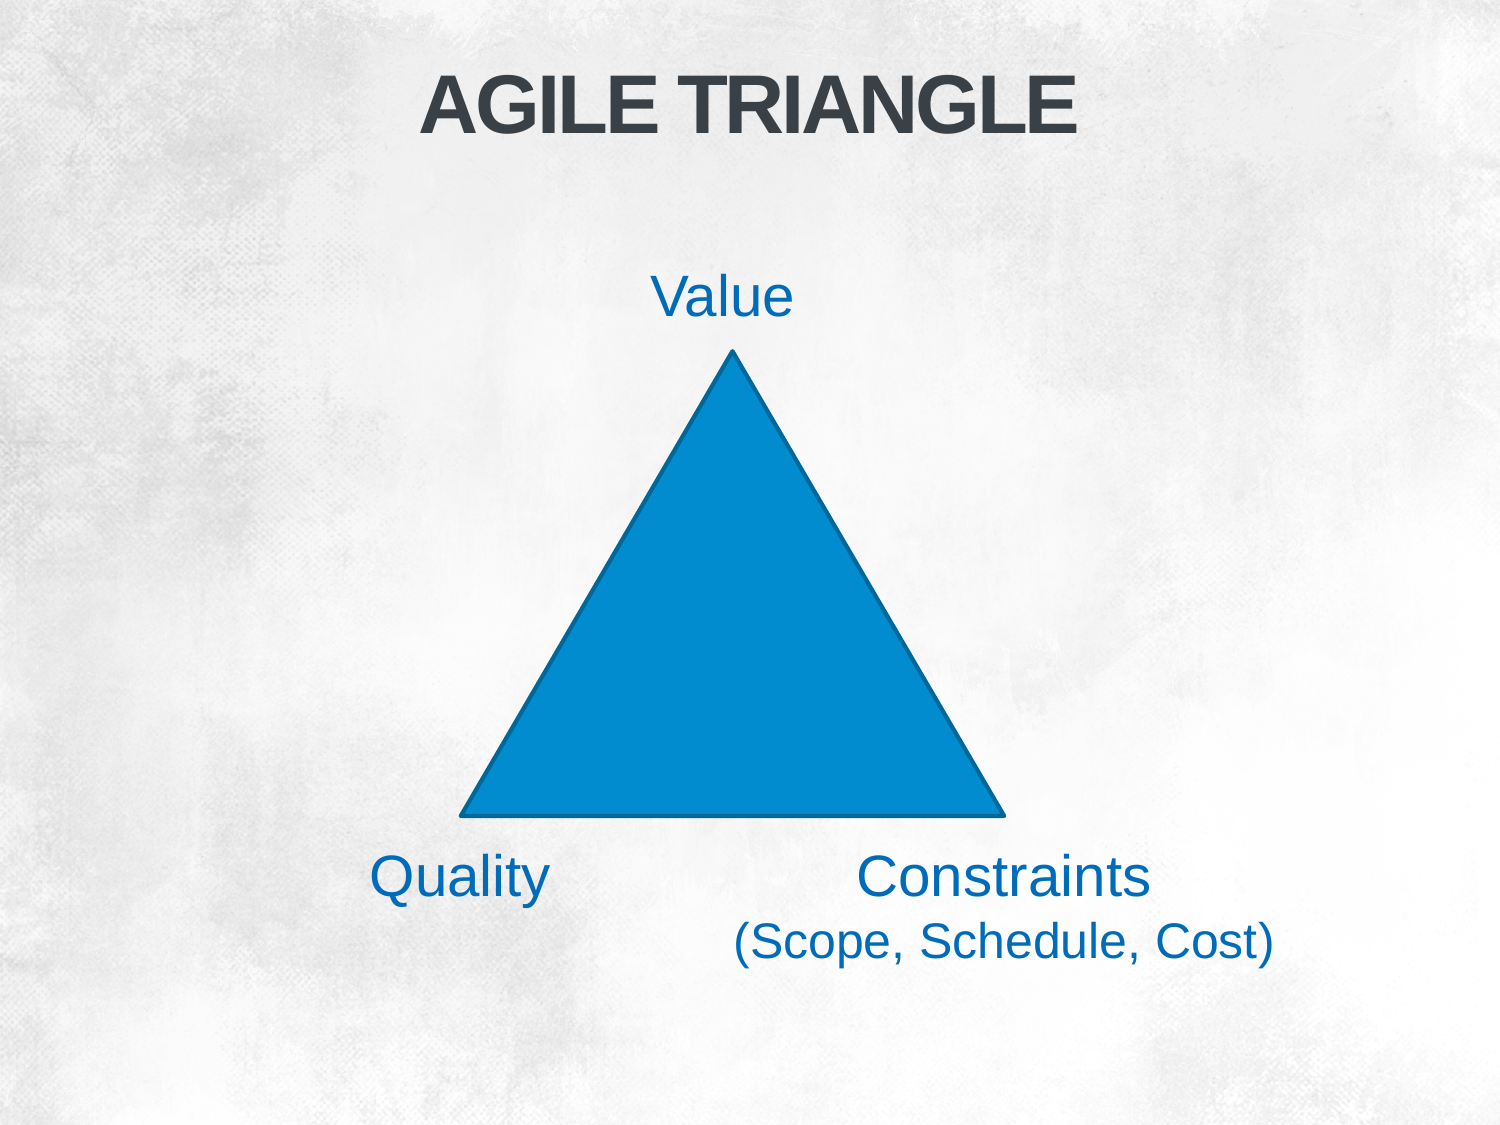

AGILE TRIANGLE
Value

Quality
Constraints
(Scope, Schedule, Cost)